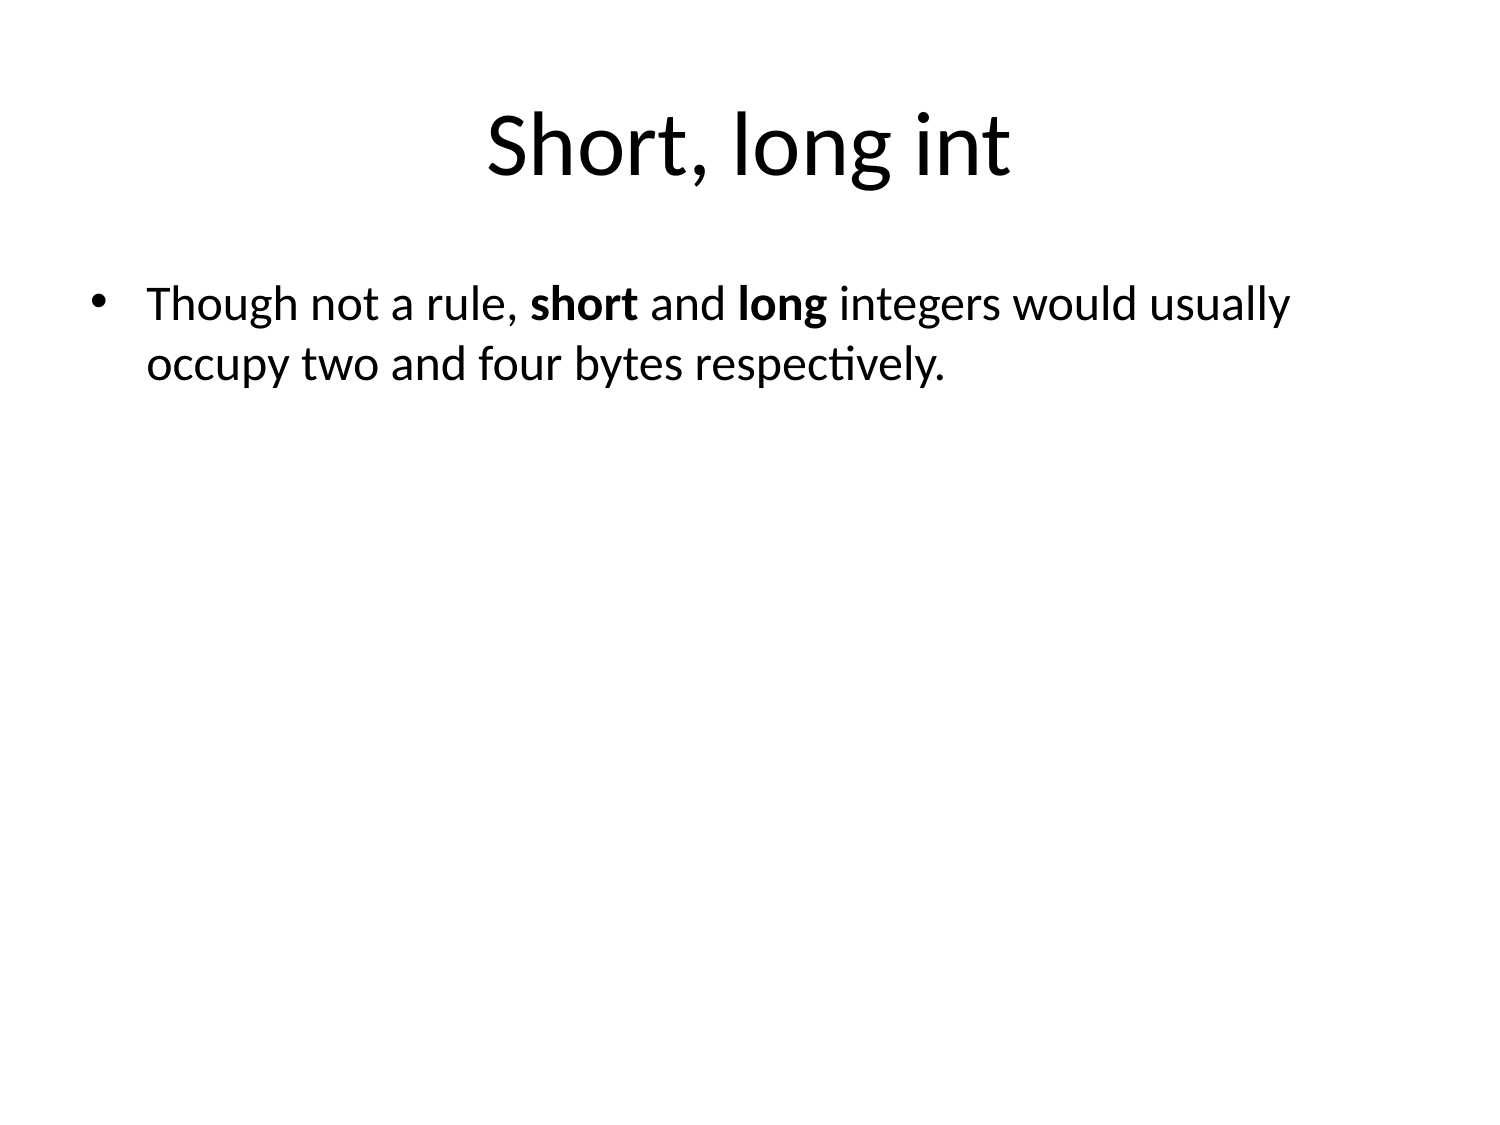

# Short, long int
Though not a rule, short and long integers would usually occupy two and four bytes respectively.